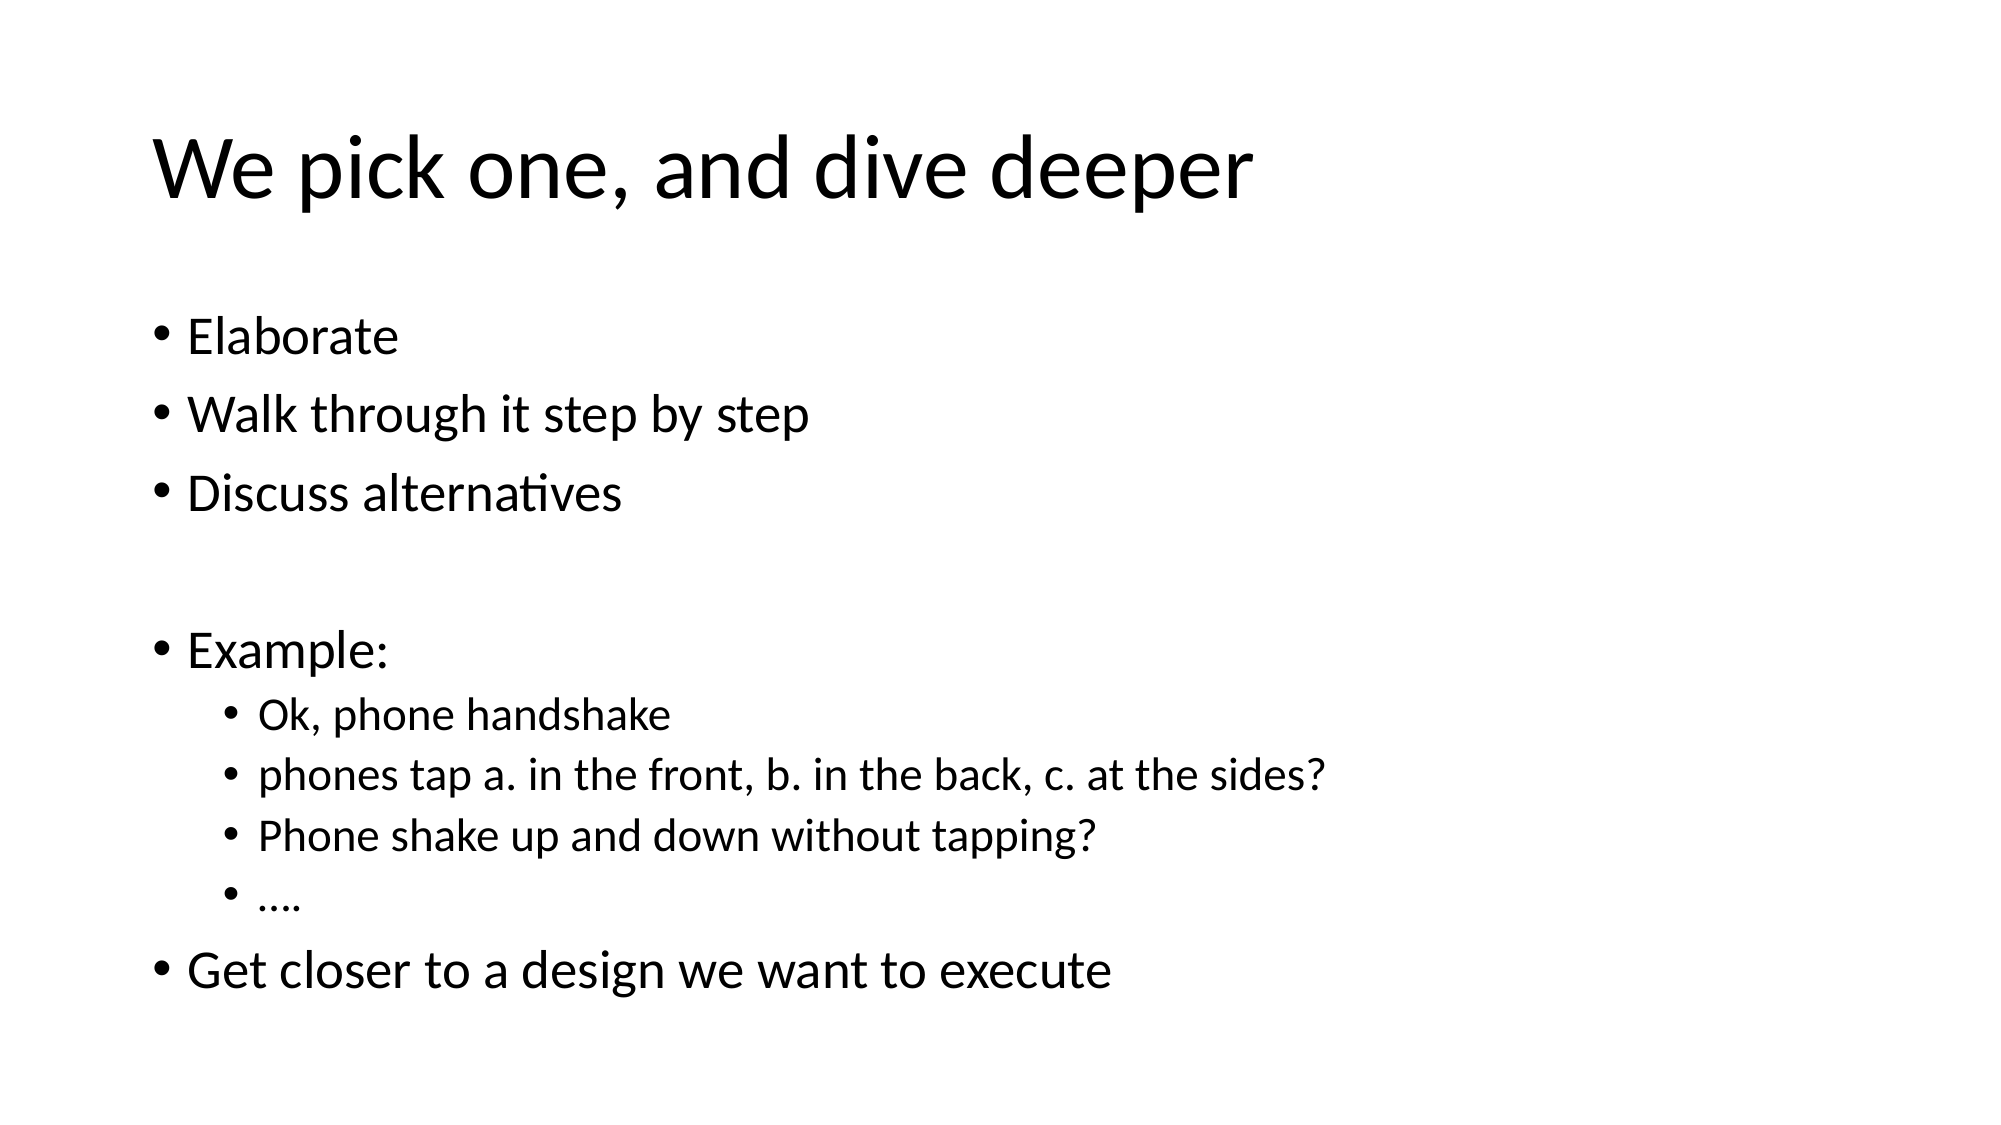

# We pick one, and dive deeper
Elaborate
Walk through it step by step
Discuss alternatives

Example:
Ok, phone handshake
phones tap a. in the front, b. in the back, c. at the sides?
Phone shake up and down without tapping?
….
Get closer to a design we want to execute